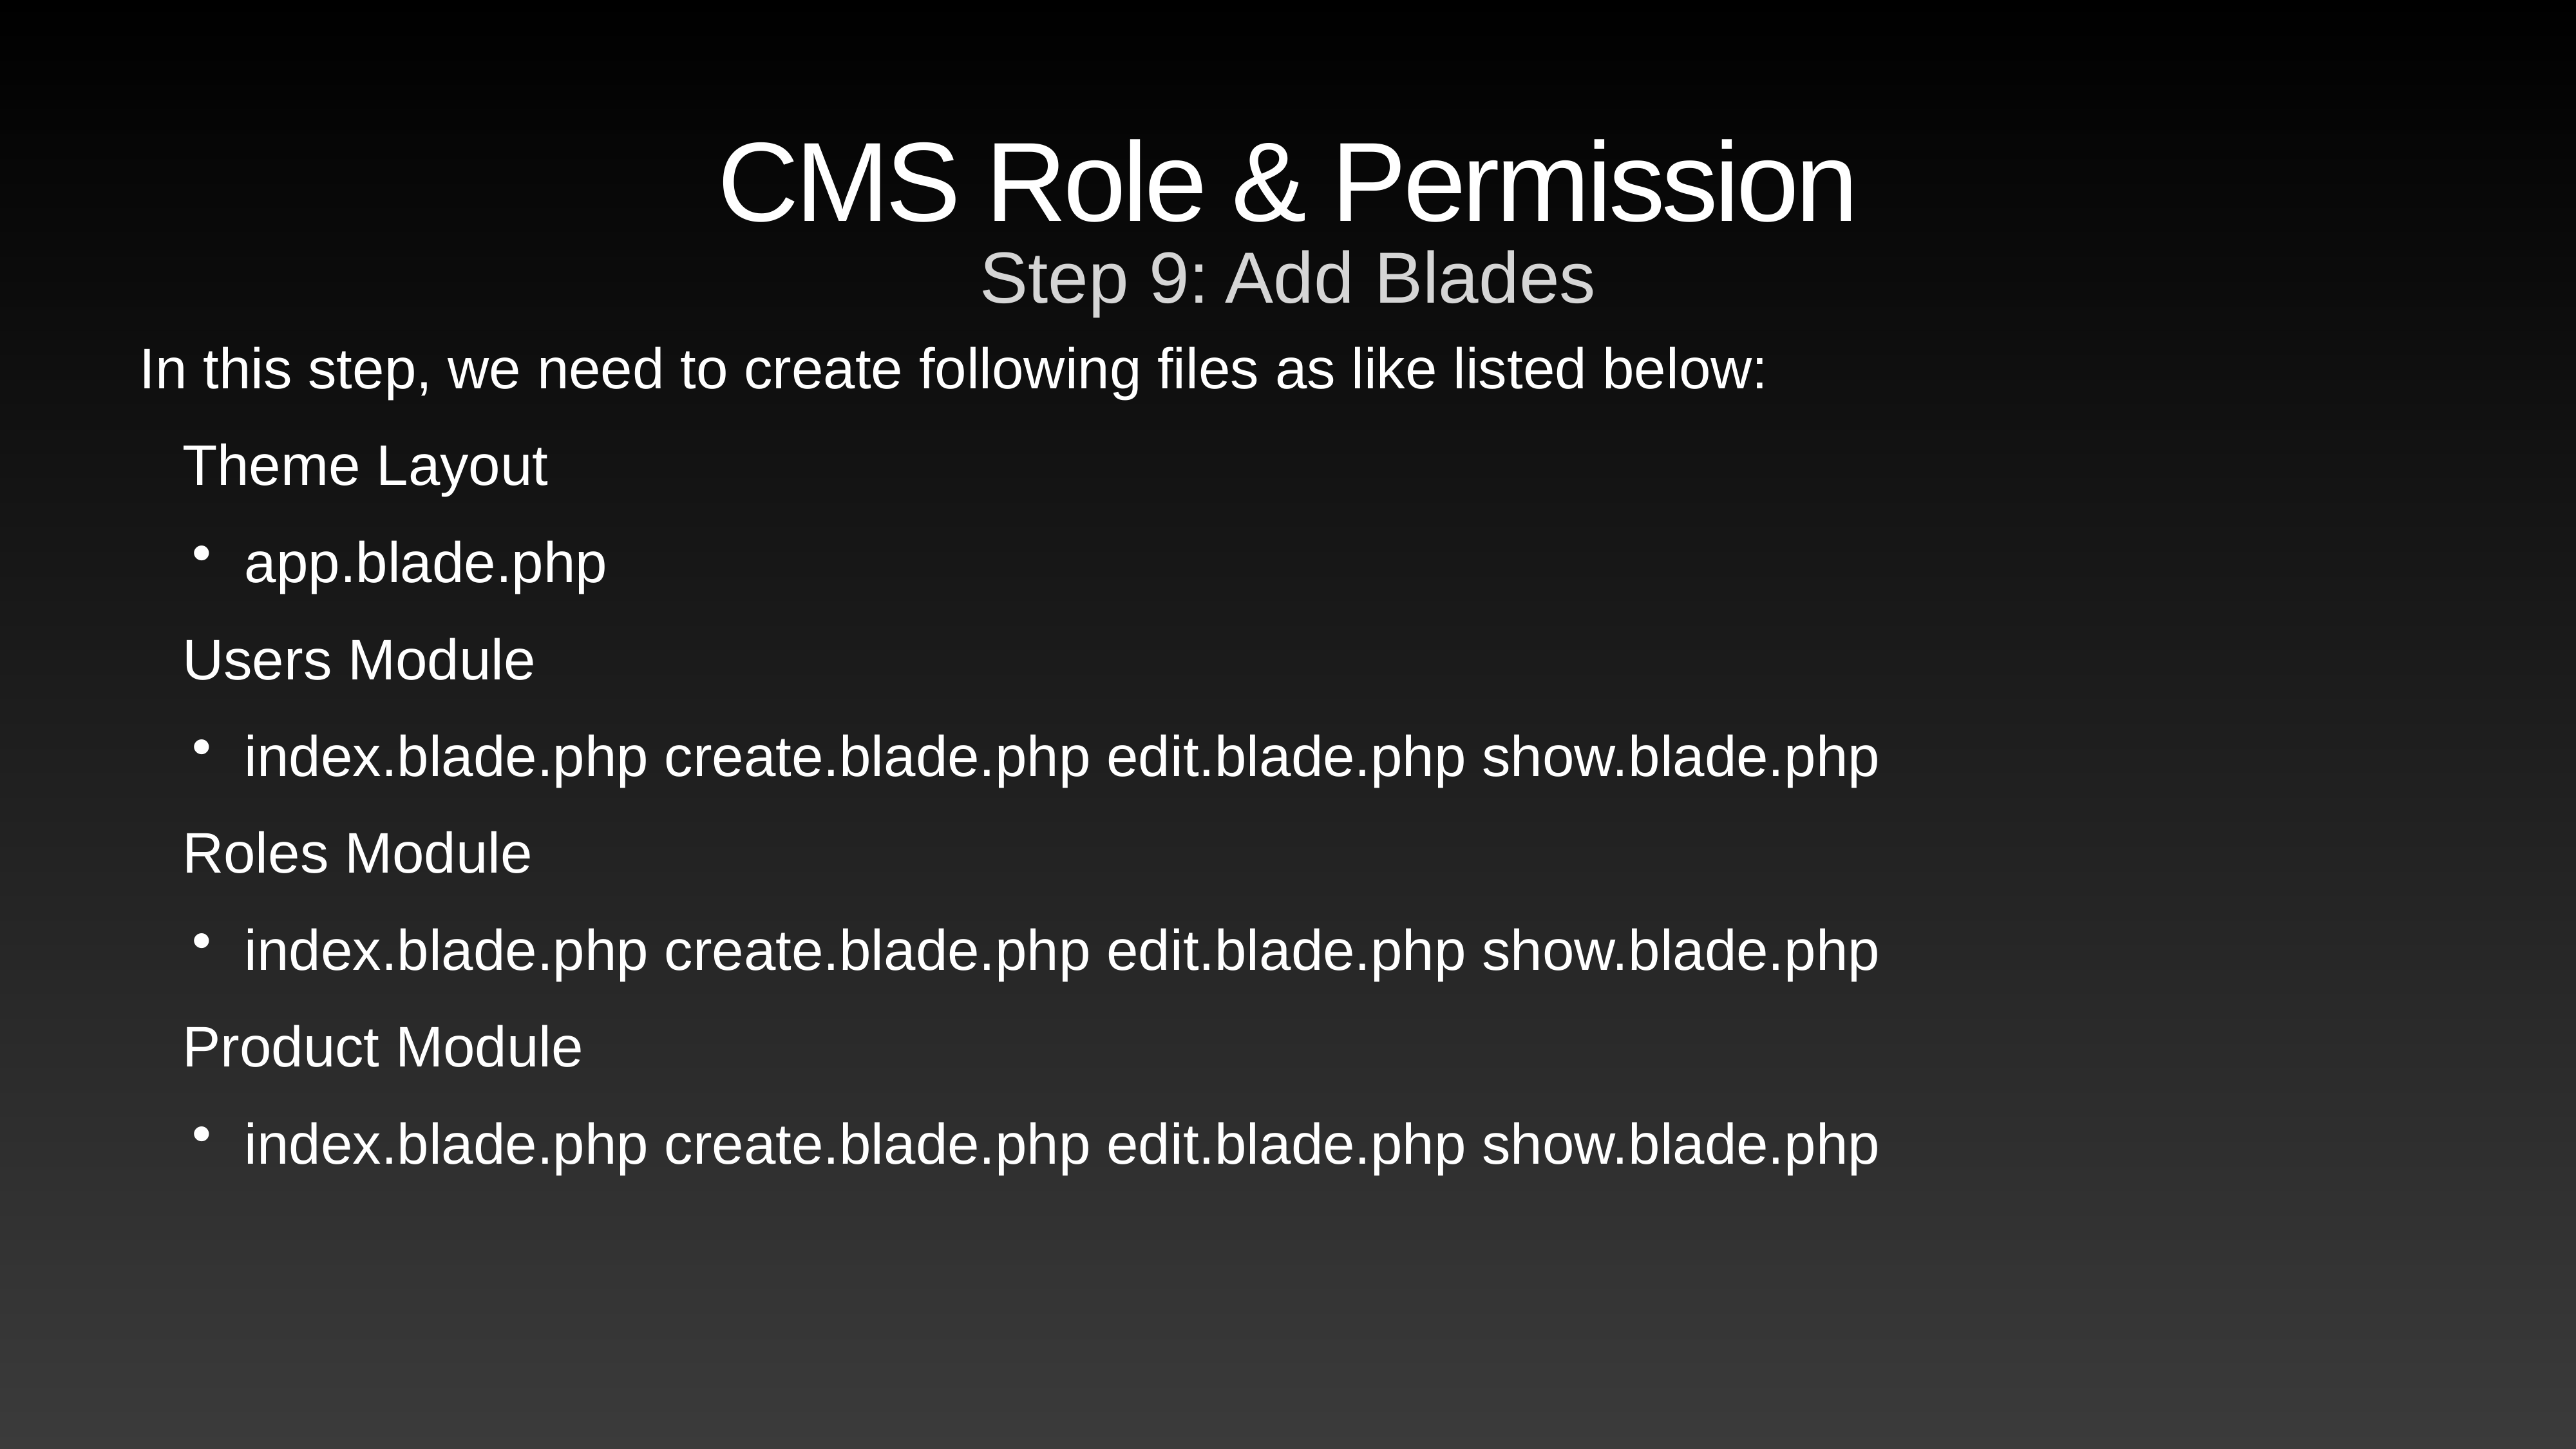

# CMS Role & Permission
Step 9: Add Blades
In this step, we need to create following files as like listed below:
Theme Layout
app.blade.php
Users Module
index.blade.php create.blade.php edit.blade.php show.blade.php
Roles Module
index.blade.php create.blade.php edit.blade.php show.blade.php
Product Module
index.blade.php create.blade.php edit.blade.php show.blade.php